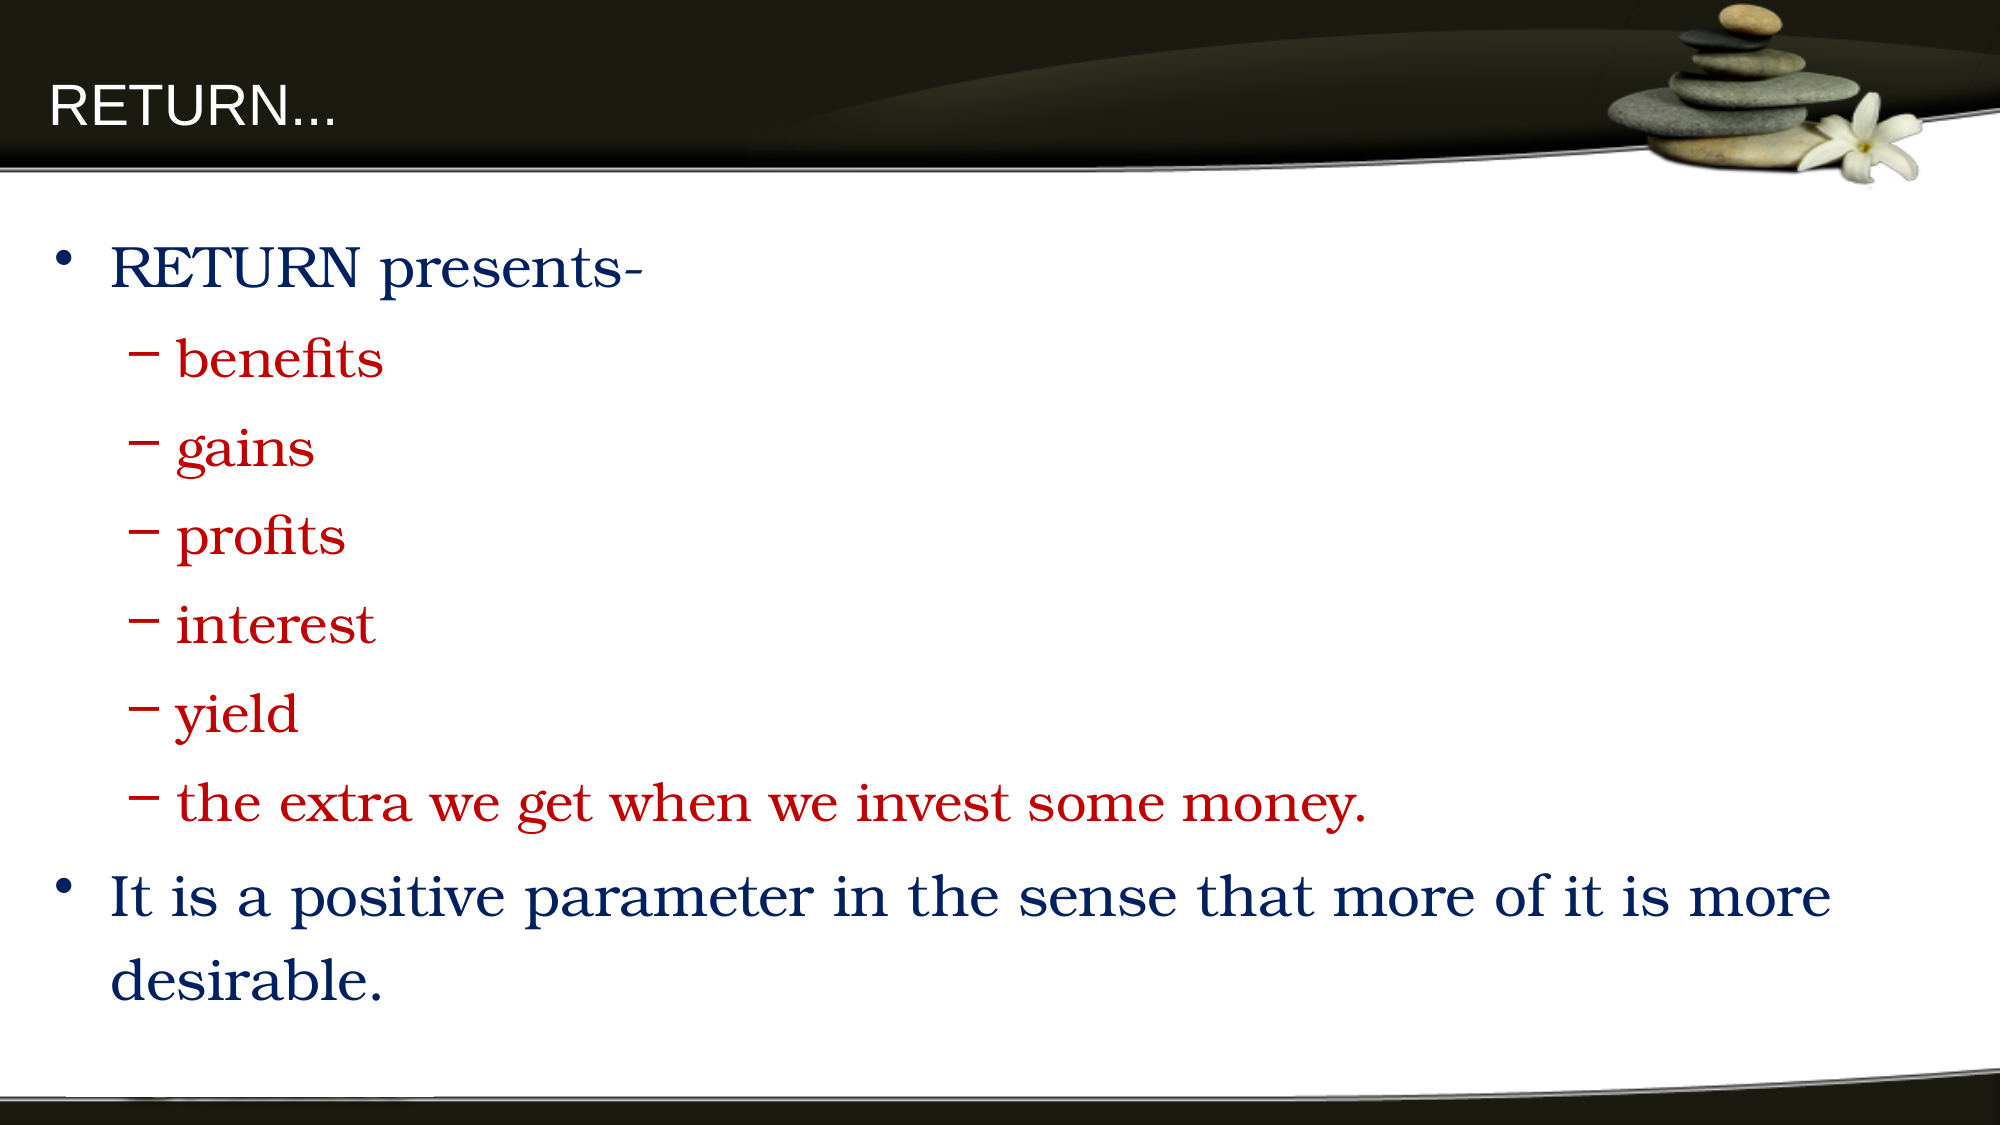

# RETURN...
RETURN presents-
benefits
gains
profits
interest
yield
the extra we get when we invest some money.
It is a positive parameter in the sense that more of it is more desirable.